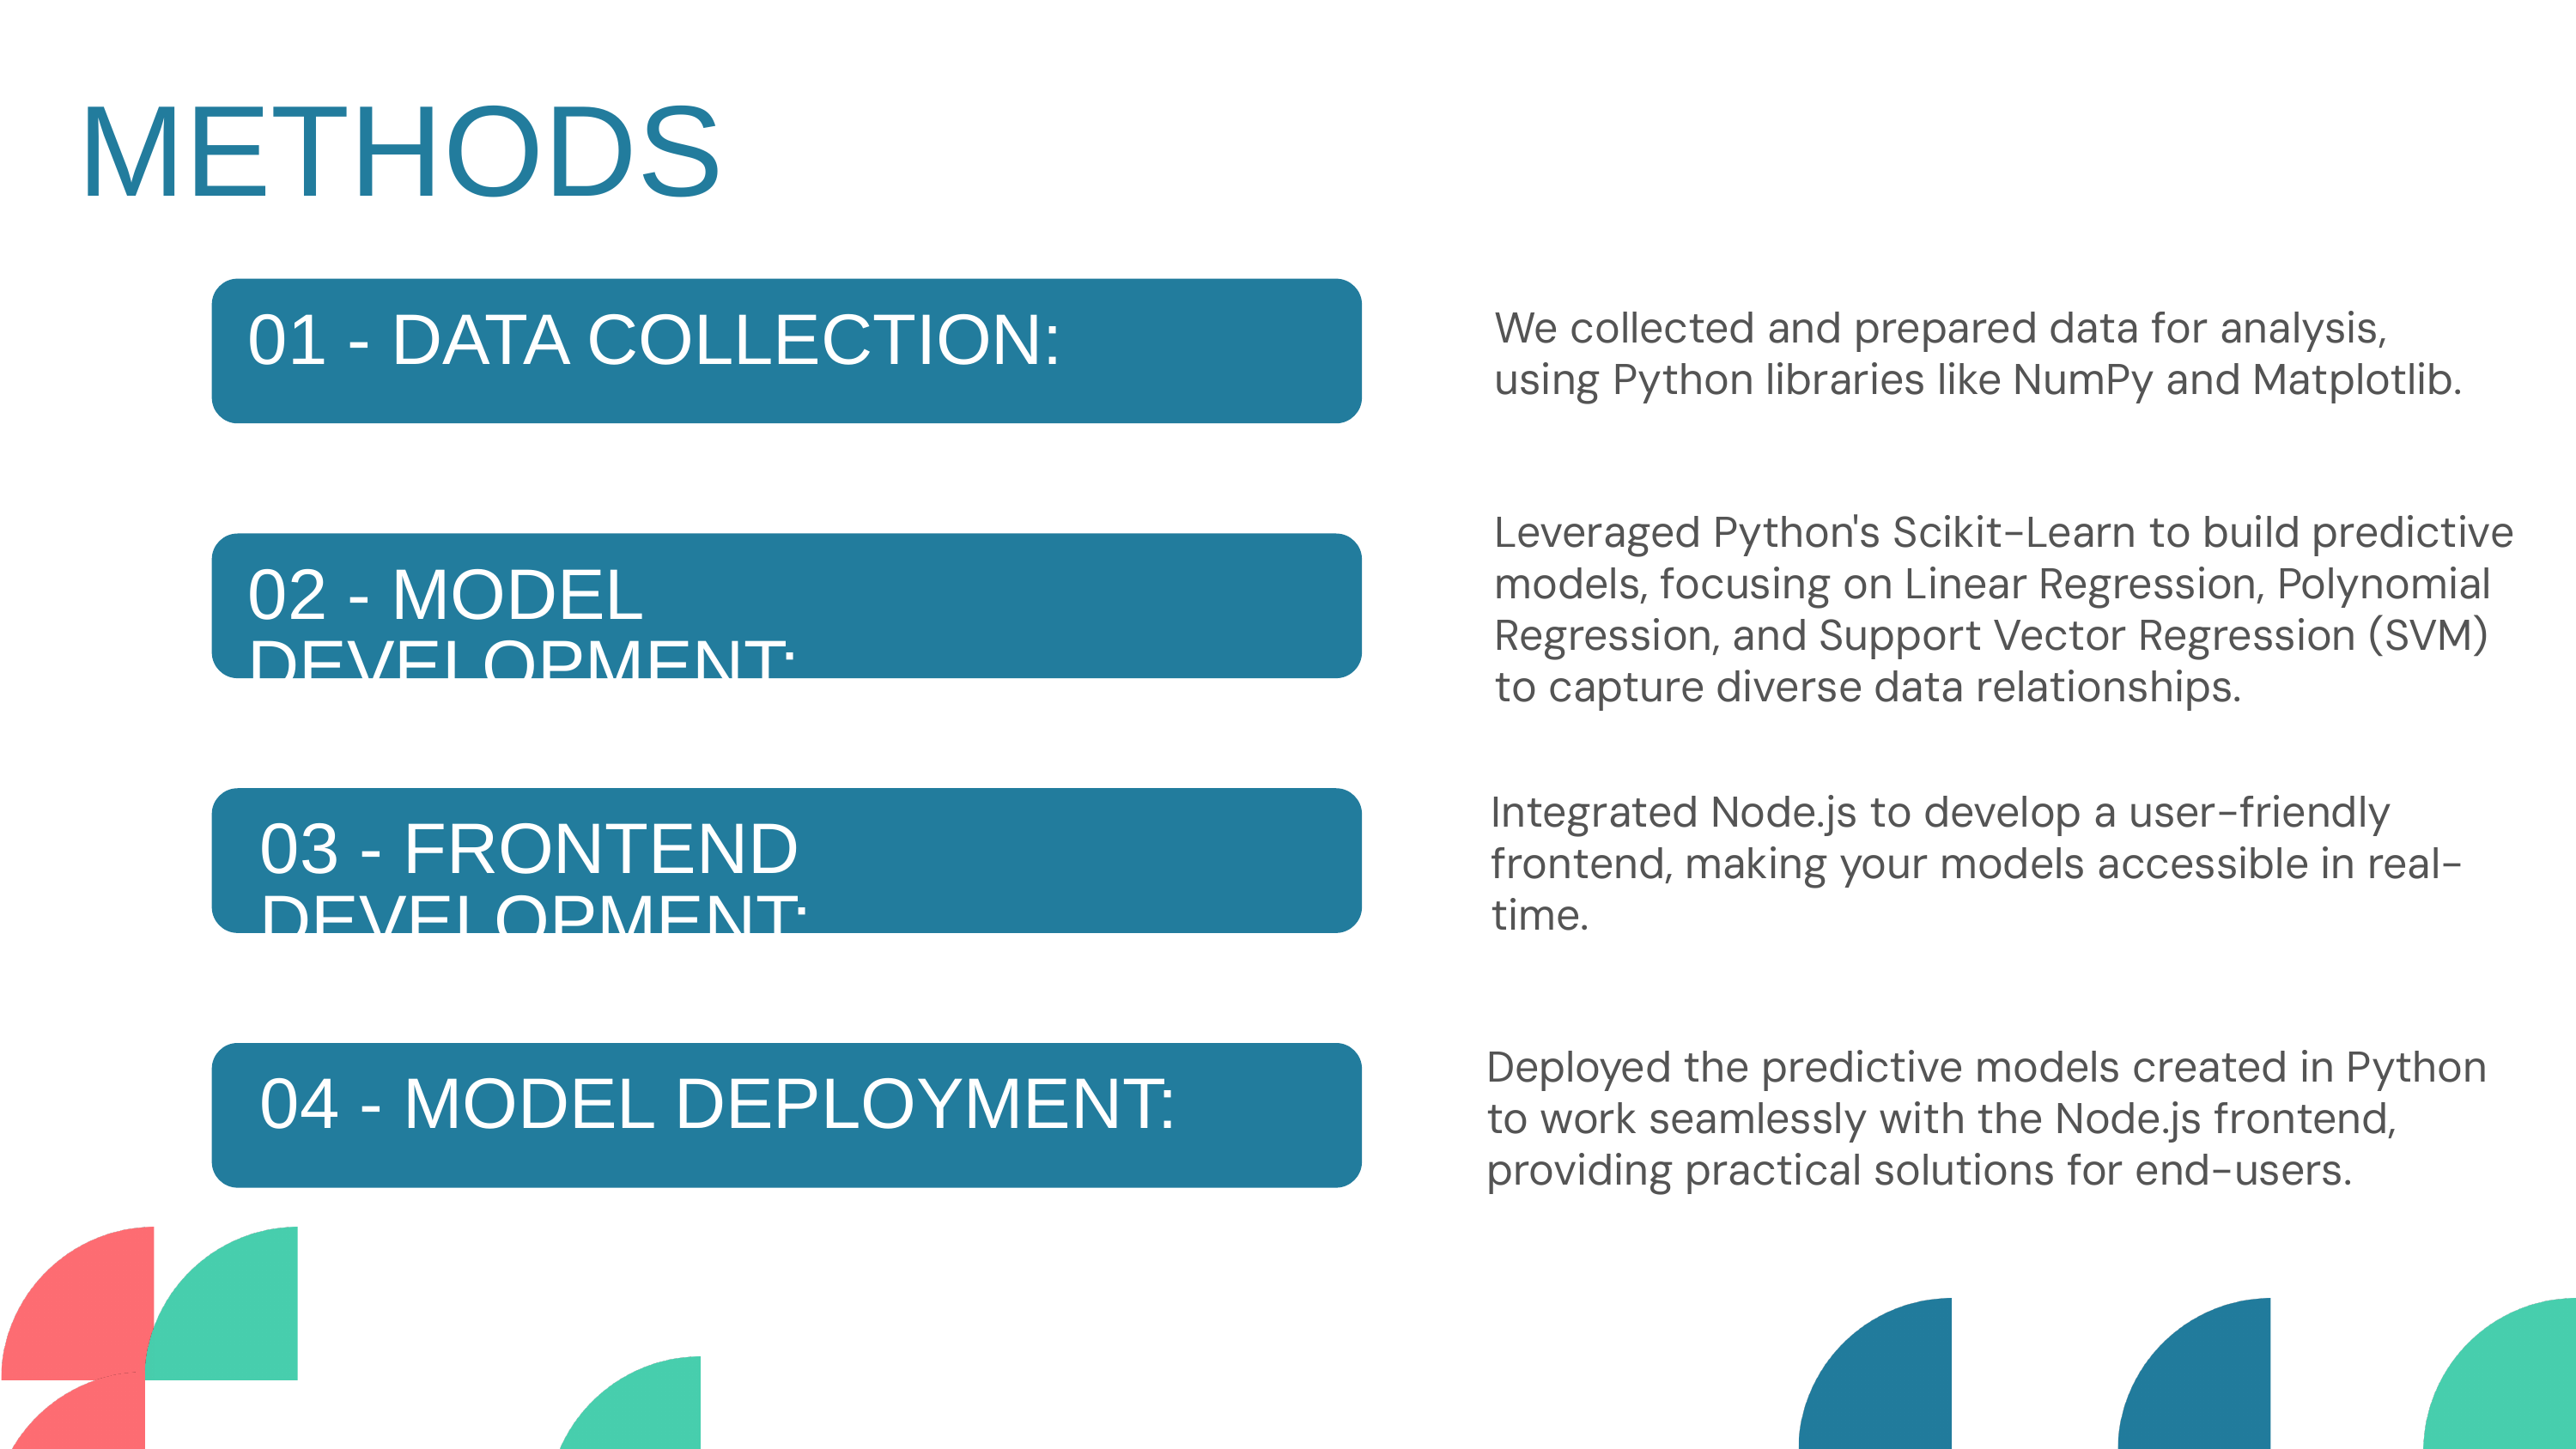

METHODS

We collected and prepared data for analysis, using Python libraries like NumPy and Matplotlib.
01 - DATA COLLECTION:
Leveraged Python's Scikit-Learn to build predictive models, focusing on Linear Regression, Polynomial Regression, and Support Vector Regression (SVM) to capture diverse data relationships.

02 - MODEL DEVELOPMENT:
Integrated Node.js to develop a user-friendly frontend, making your models accessible in real-time.

03 - FRONTEND DEVELOPMENT:
Deployed the predictive models created in Python to work seamlessly with the Node.js frontend, providing practical solutions for end-users.

04 - MODEL DEPLOYMENT: